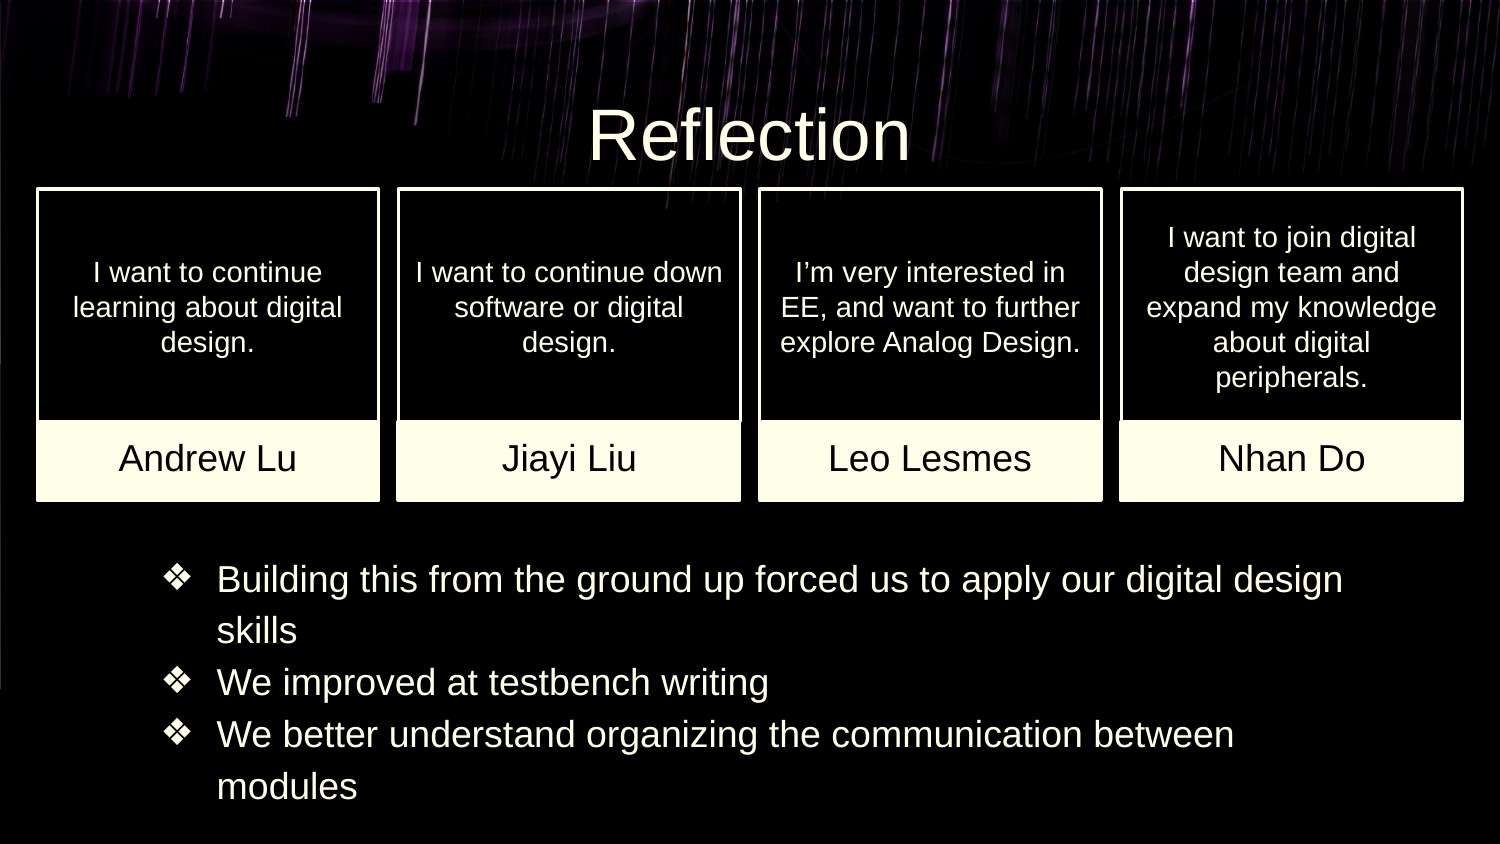

# Reflection
I’m very interested in EE, and want to further explore Analog Design.
I want to join digital design team and expand my knowledge about digital peripherals.
I want to continue learning about digital design.
I want to continue down software or digital design.

Andrew Lu
Jiayi Liu
Leo Lesmes
Nhan Do
Building this from the ground up forced us to apply our digital design skills
We improved at testbench writing
We better understand organizing the communication between modules